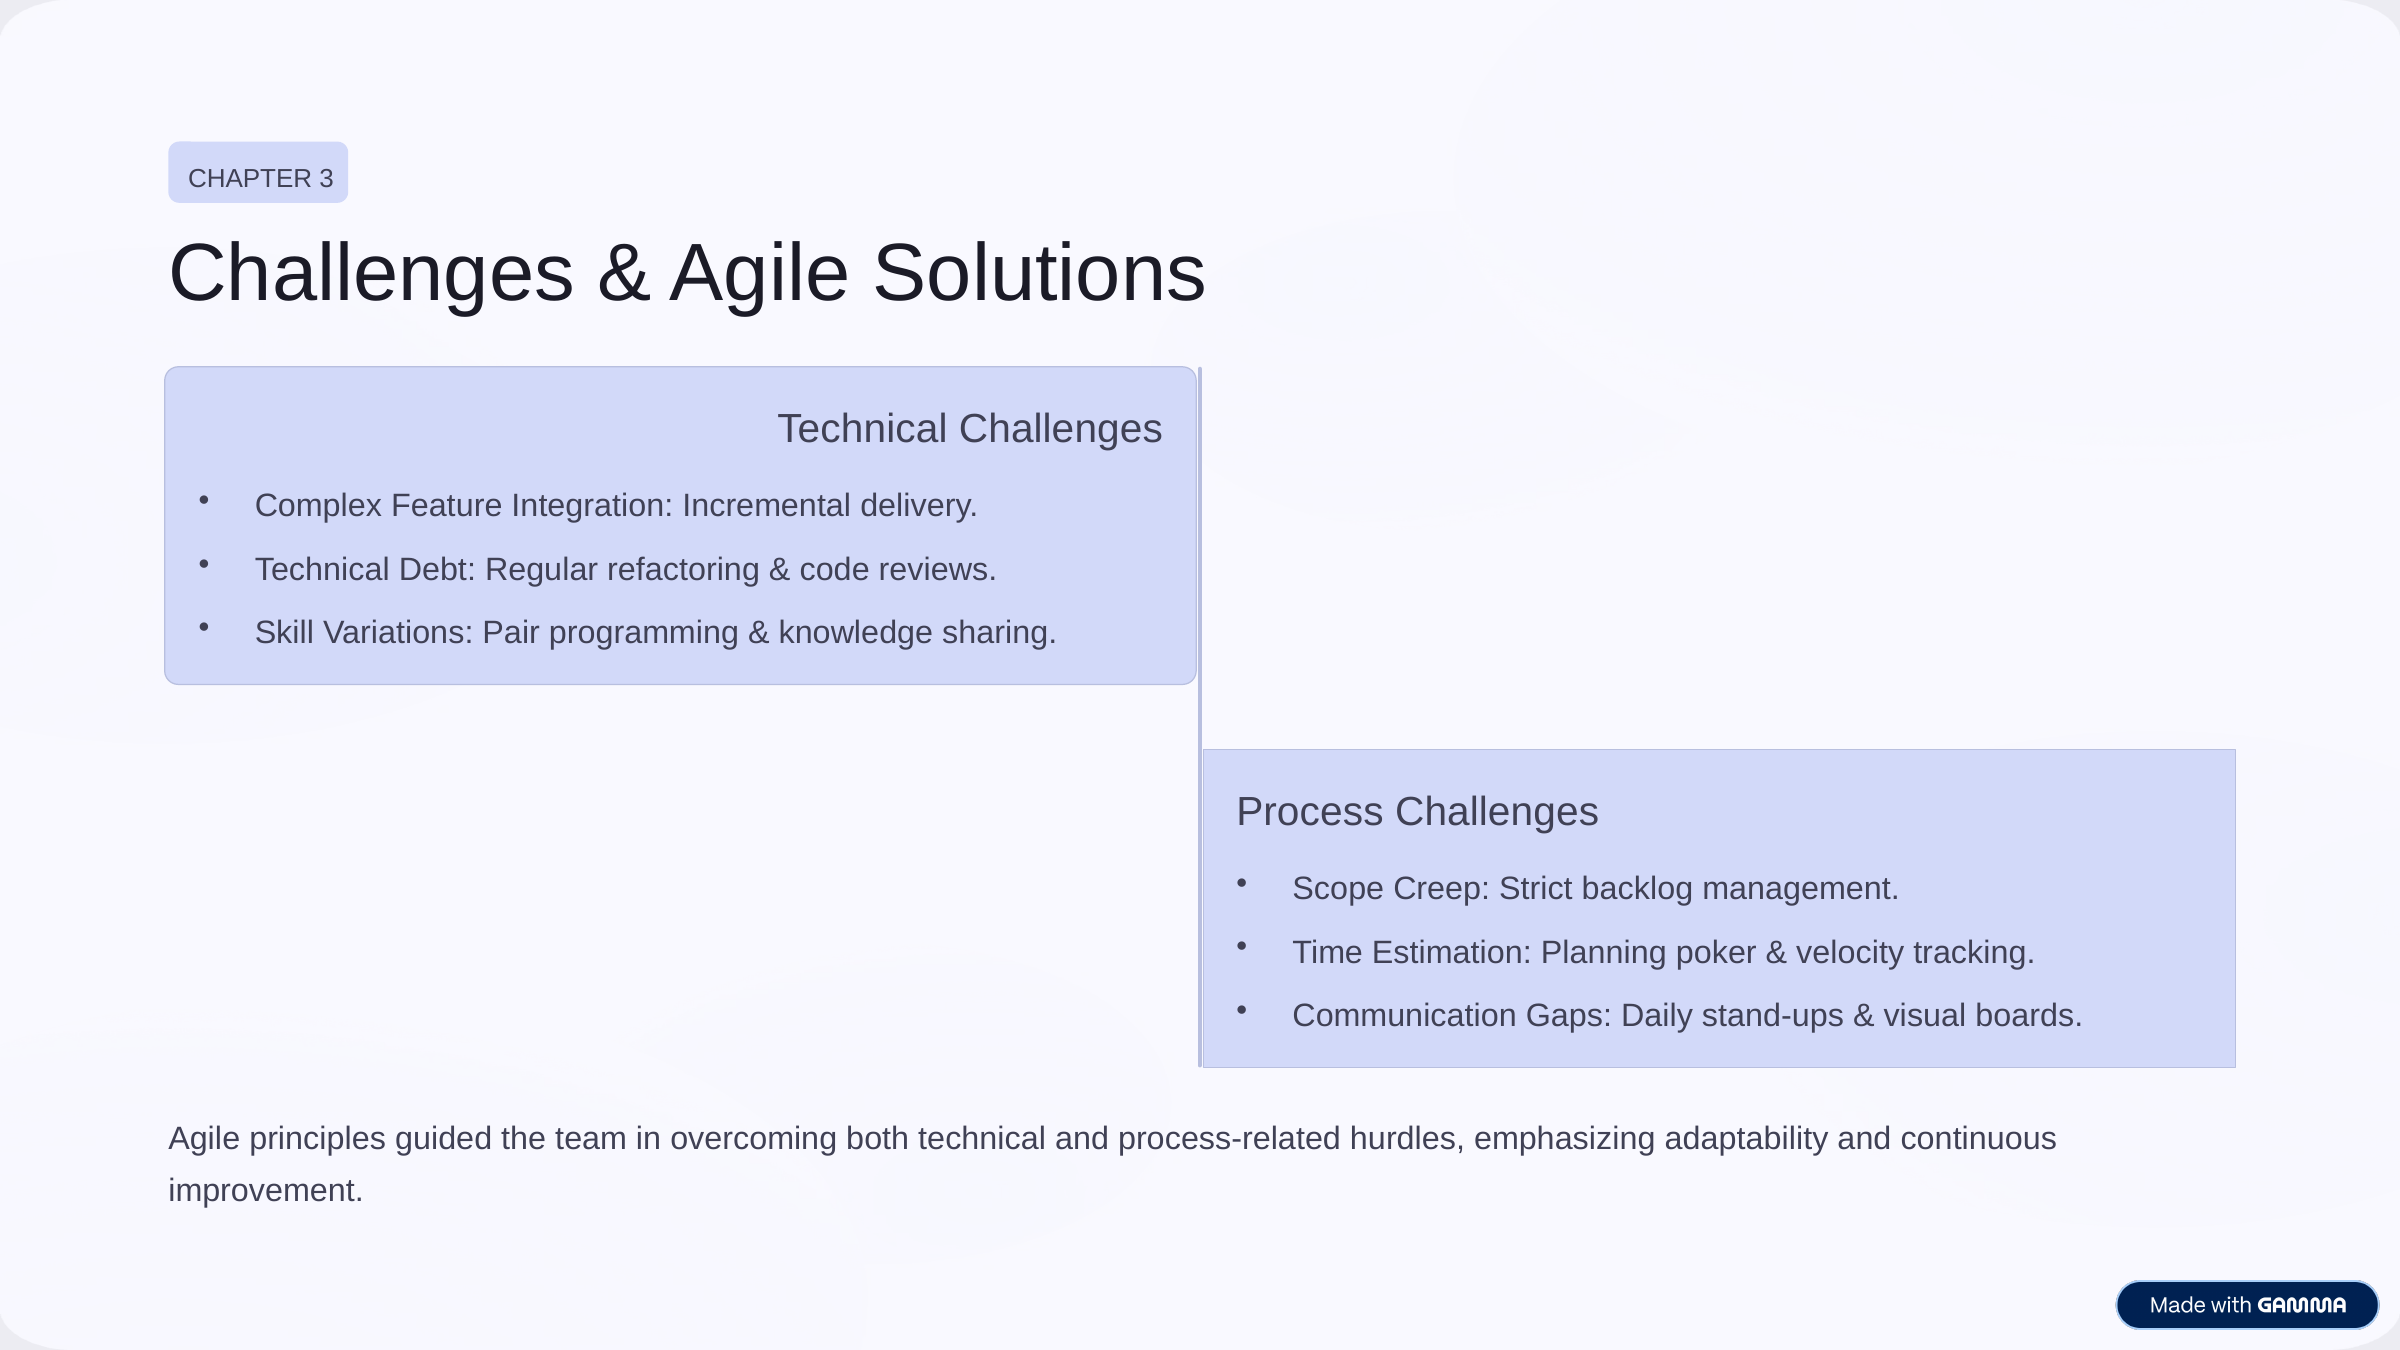

CHAPTER 3
Challenges & Agile Solutions

Technical Challenges
Complex Feature Integration: Incremental delivery.
Technical Debt: Regular refactoring & code reviews.
Skill Variations: Pair programming & knowledge sharing.

Process Challenges
Scope Creep: Strict backlog management.
Time Estimation: Planning poker & velocity tracking.
Communication Gaps: Daily stand-ups & visual boards.
Agile principles guided the team in overcoming both technical and process-related hurdles, emphasizing adaptability and continuous improvement.